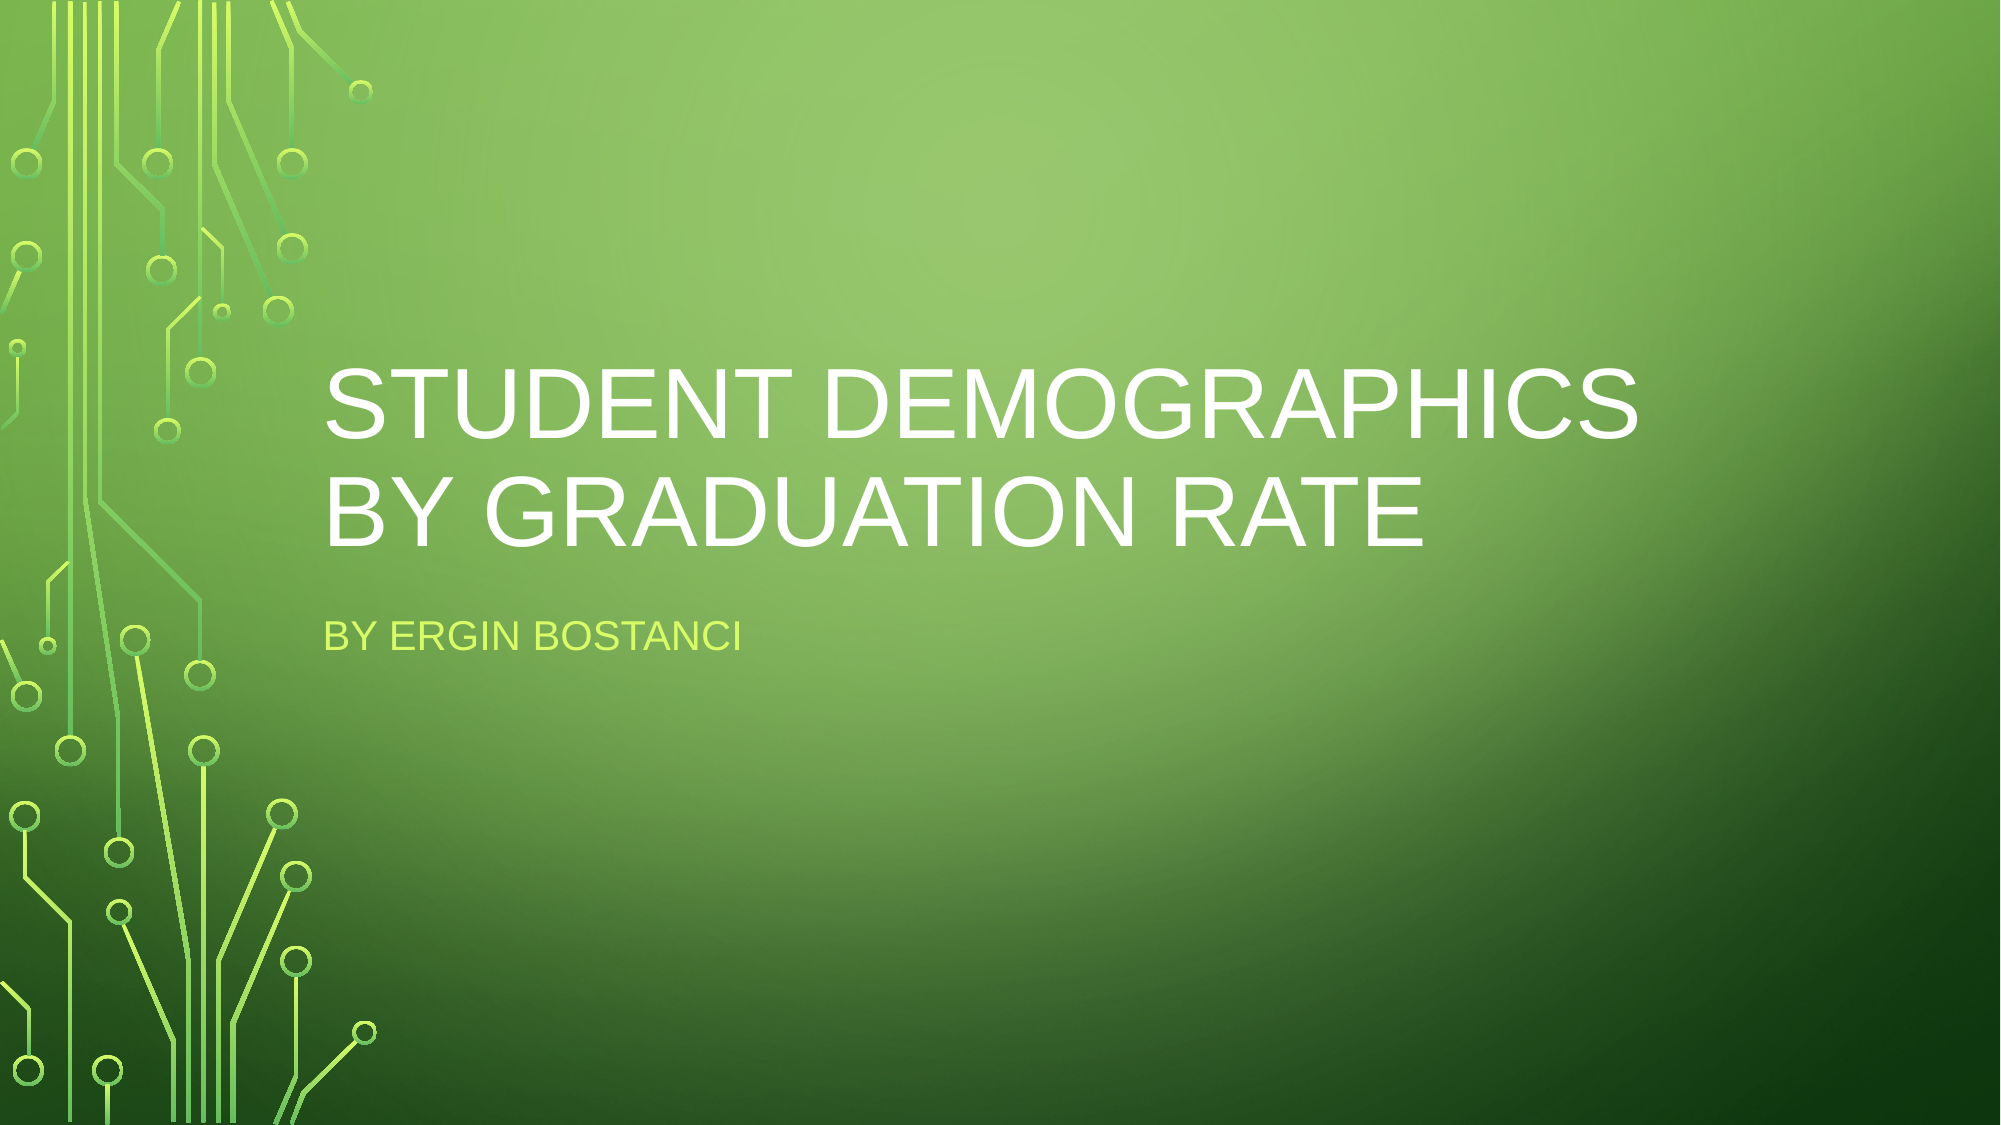

# Student demographics by graduation rate
by Ergin Bostanci